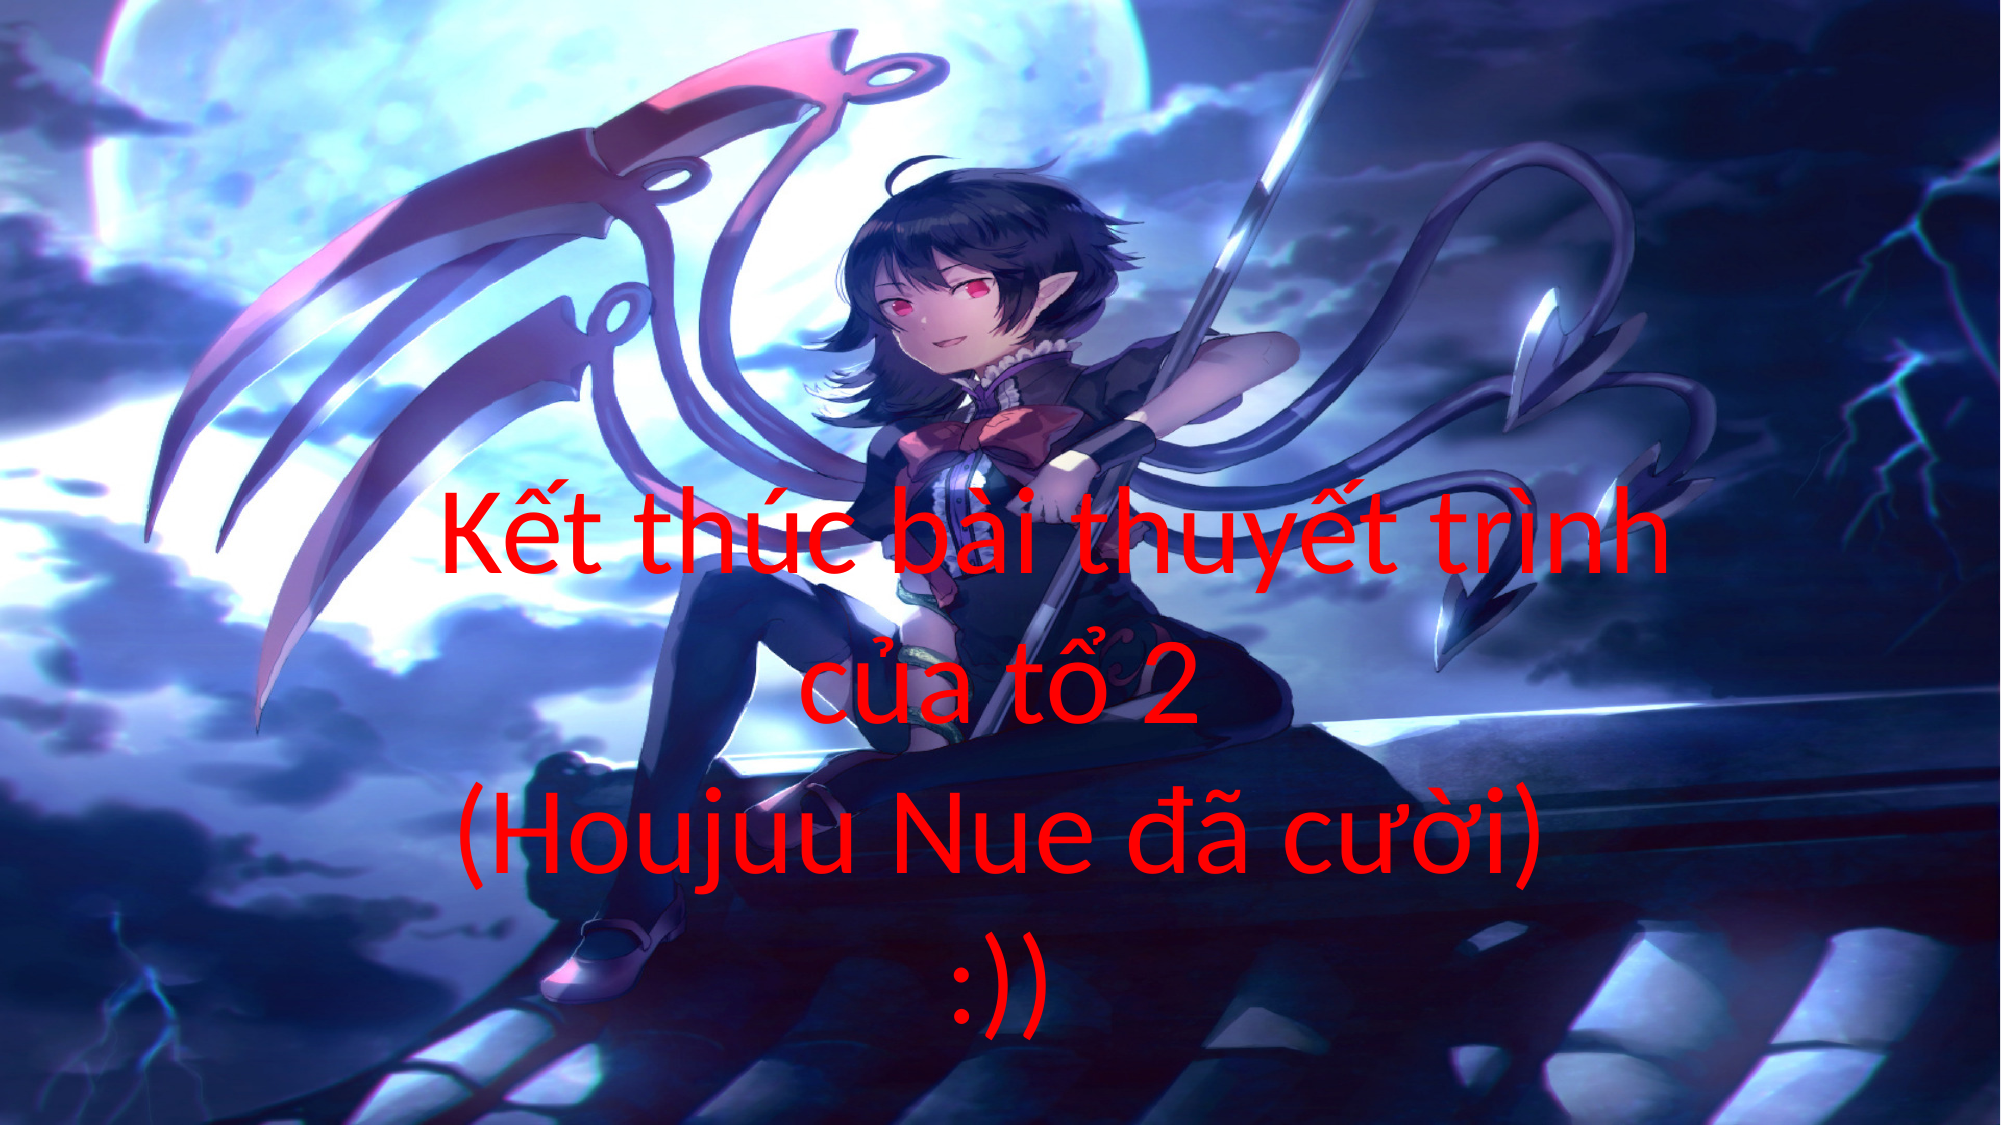

Kết thúc bài thuyết trình của tổ 2
(Houjuu Nue đã cười)
:))